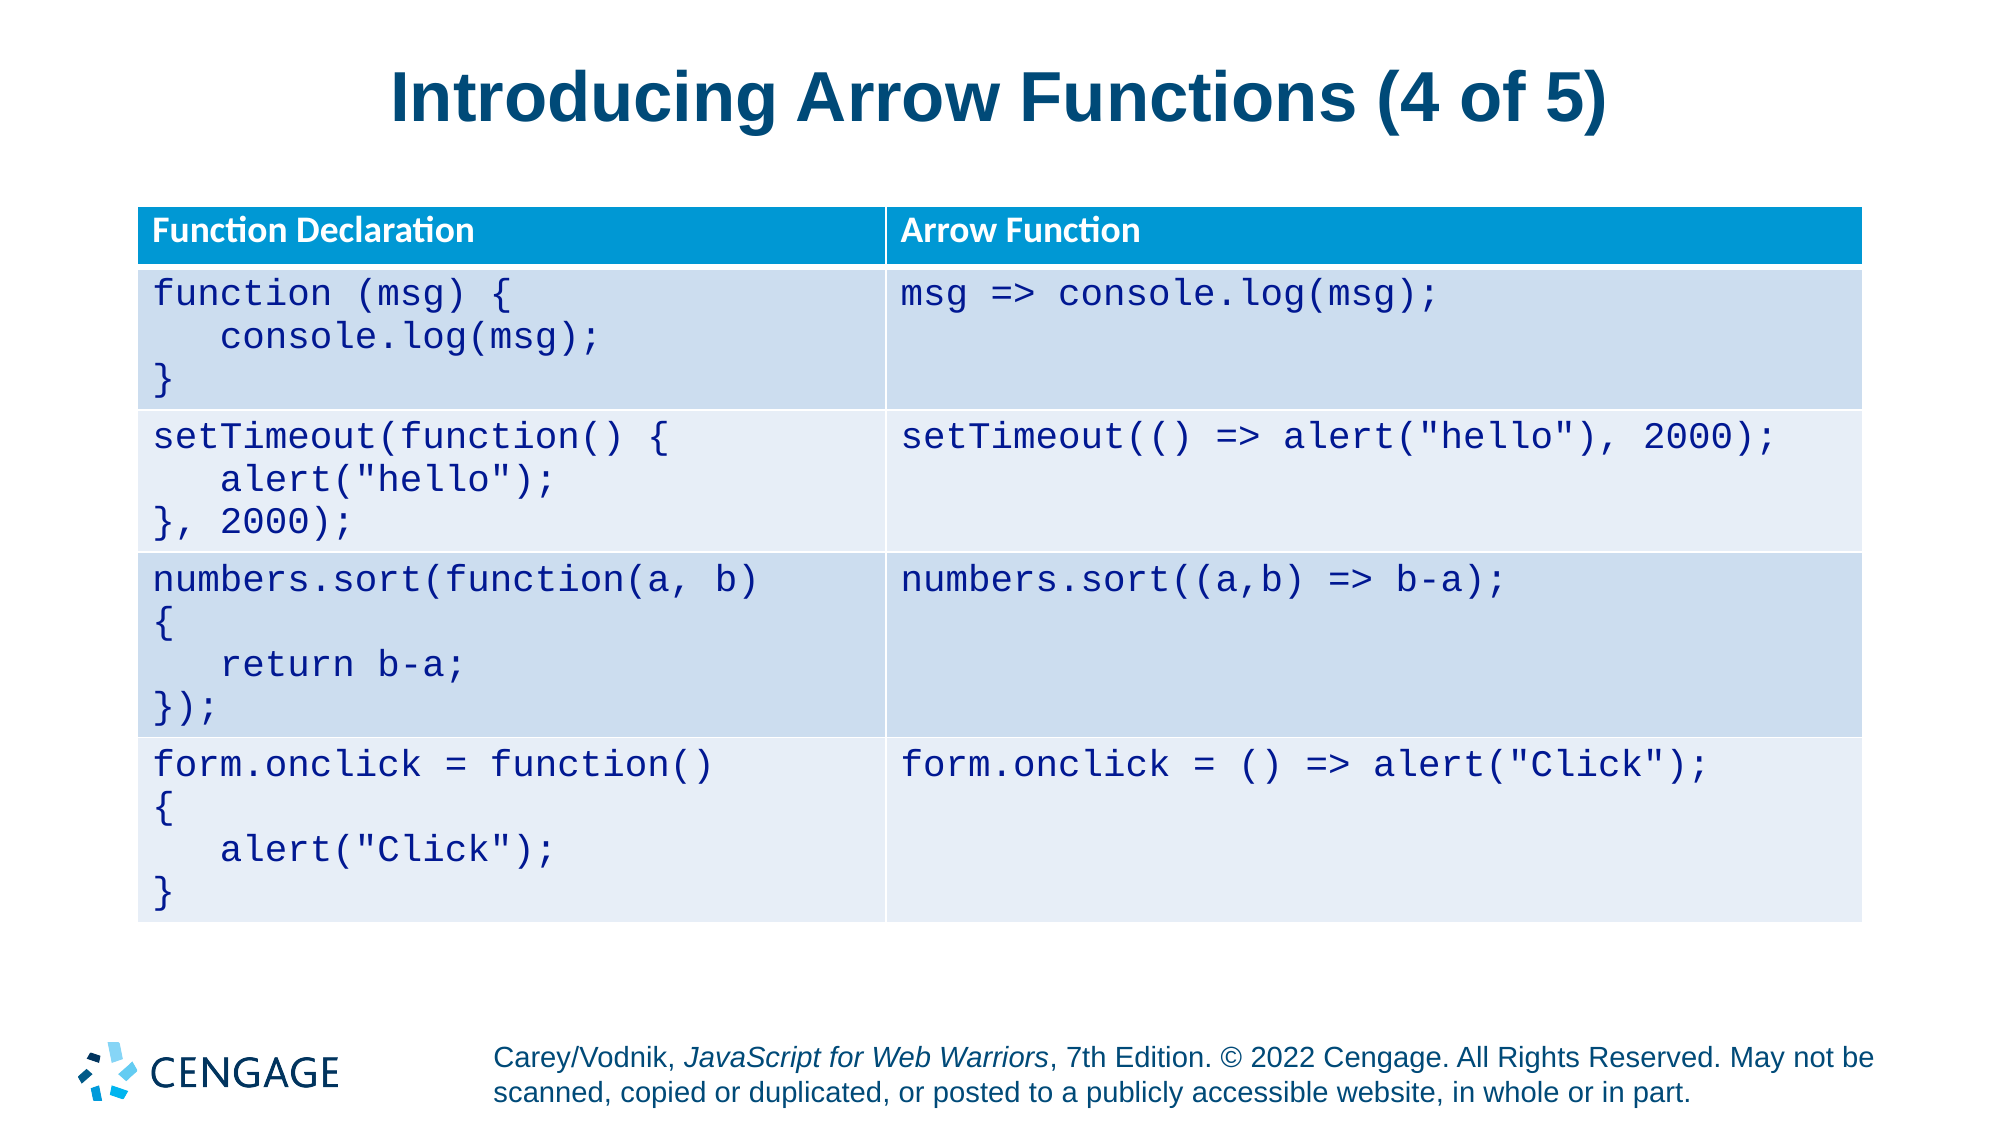

# Introducing Arrow Functions (4 of 5)
| Function Declaration | Arrow Function |
| --- | --- |
| function (msg) { console.log(msg); } | msg => console.log(msg); |
| setTimeout(function() { alert("hello"); }, 2000); | setTimeout(() => alert("hello"), 2000); |
| numbers.sort(function(a, b) { return b-a; }); | numbers.sort((a,b) => b-a); |
| form.onclick = function() { alert("Click"); } | form.onclick = () => alert("Click"); |